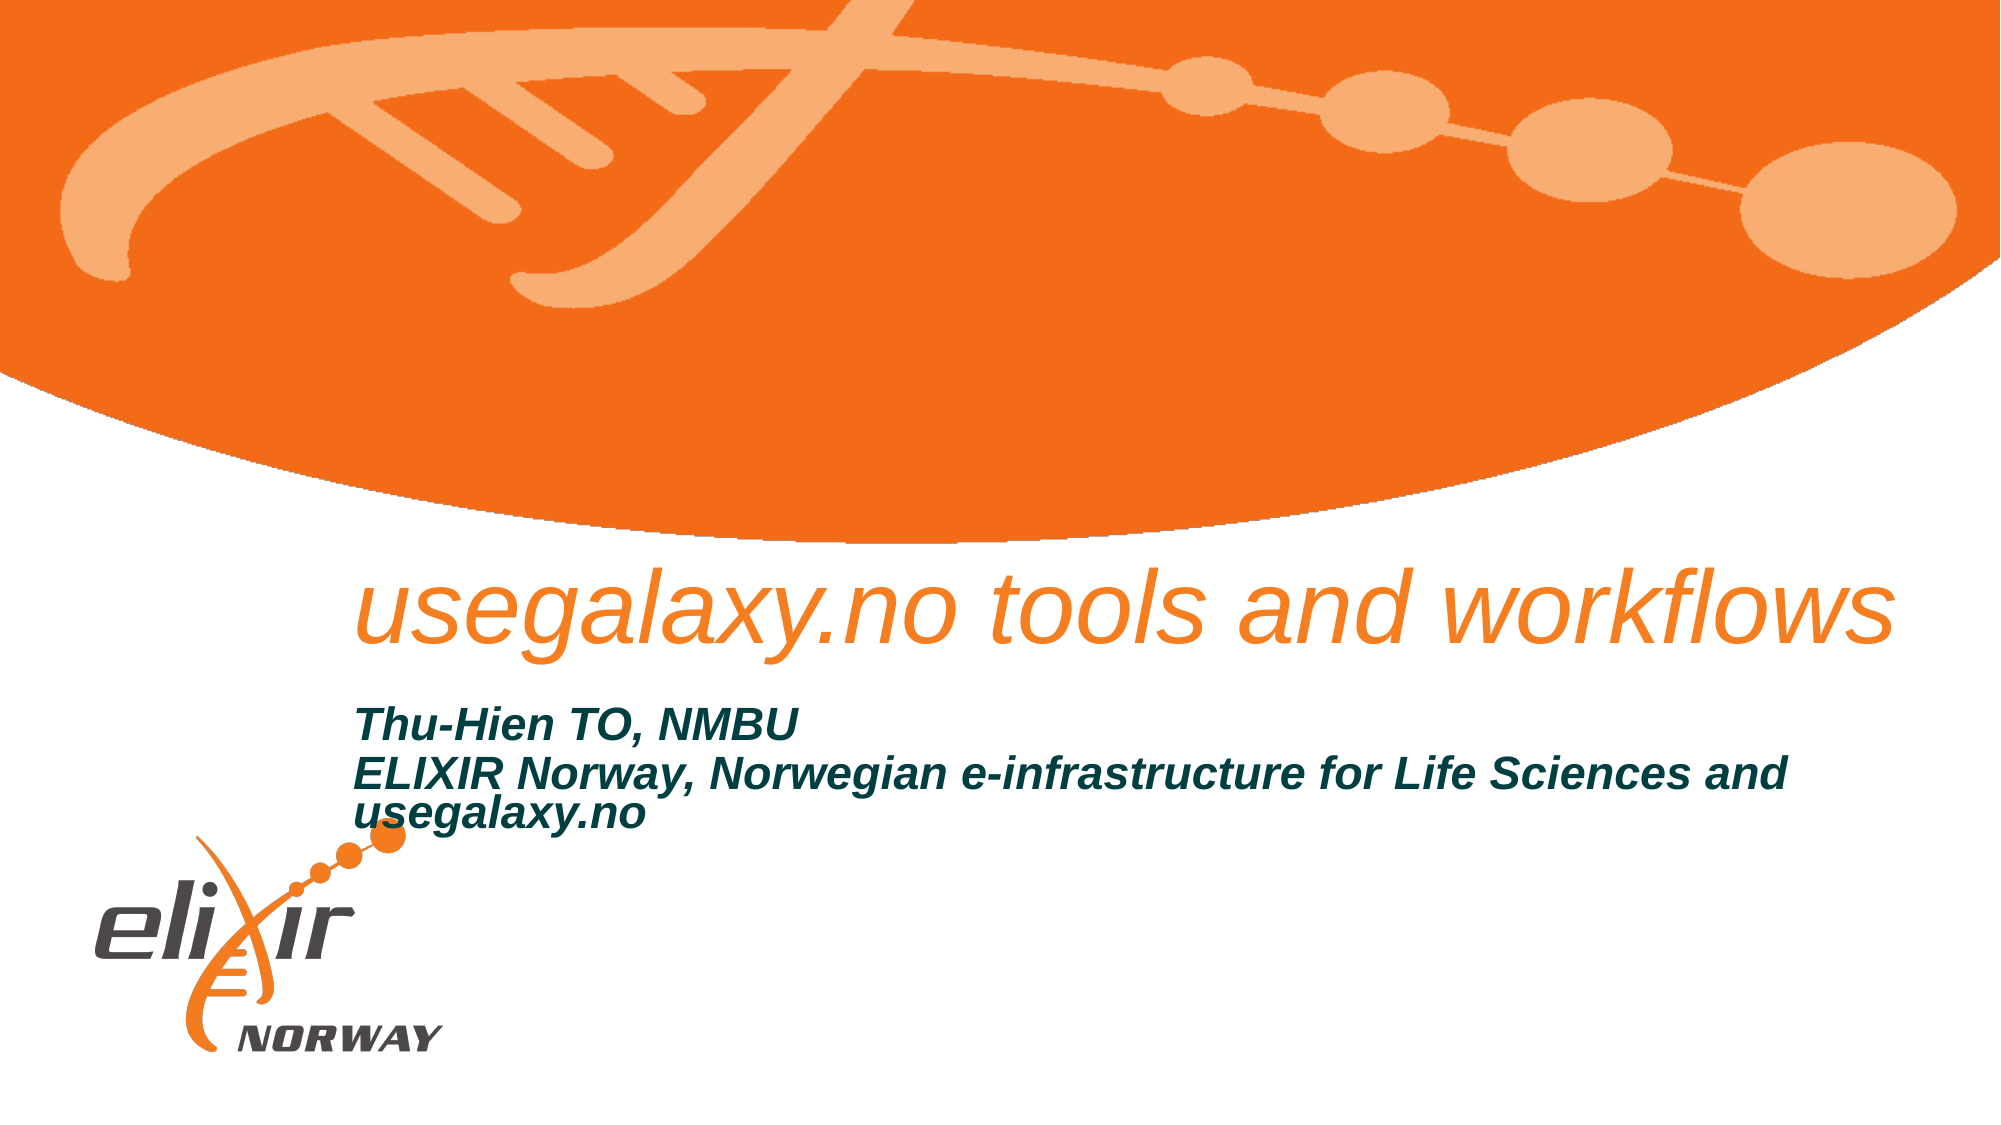

usegalaxy.no tools and workflows

Thu-Hien TO, NMBU
ELIXIR Norway, Norwegian e-infrastructure for Life Sciences and usegalaxy.no